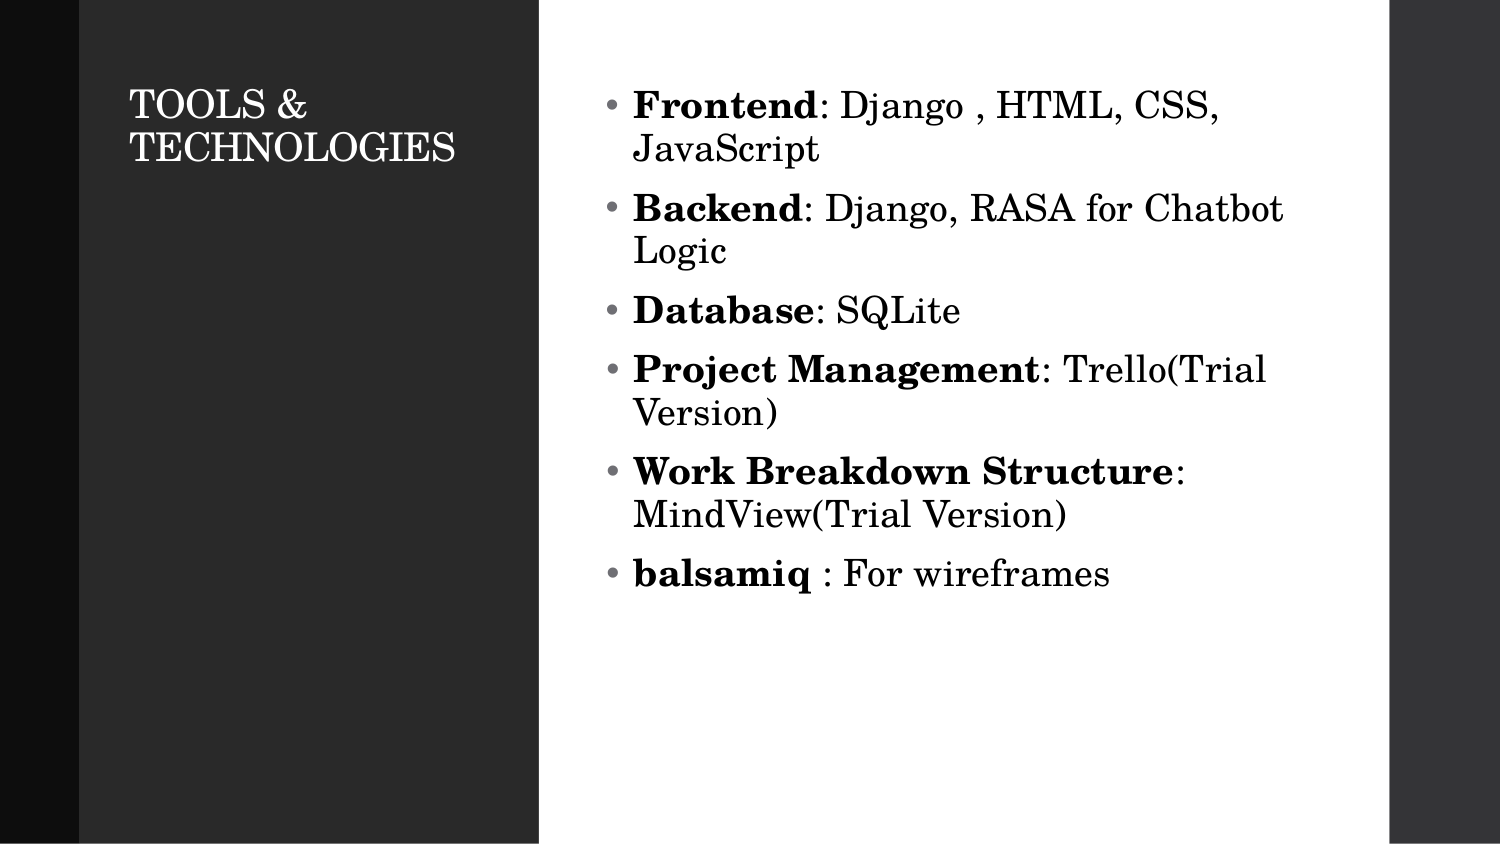

# TOOLS & TECHNOLOGIES
Frontend: Django , HTML, CSS, JavaScript
Backend: Django, RASA for Chatbot Logic
Database: SQLite
Project Management: Trello(Trial Version)
Work Breakdown Structure: MindView(Trial Version)
balsamiq : For wireframes